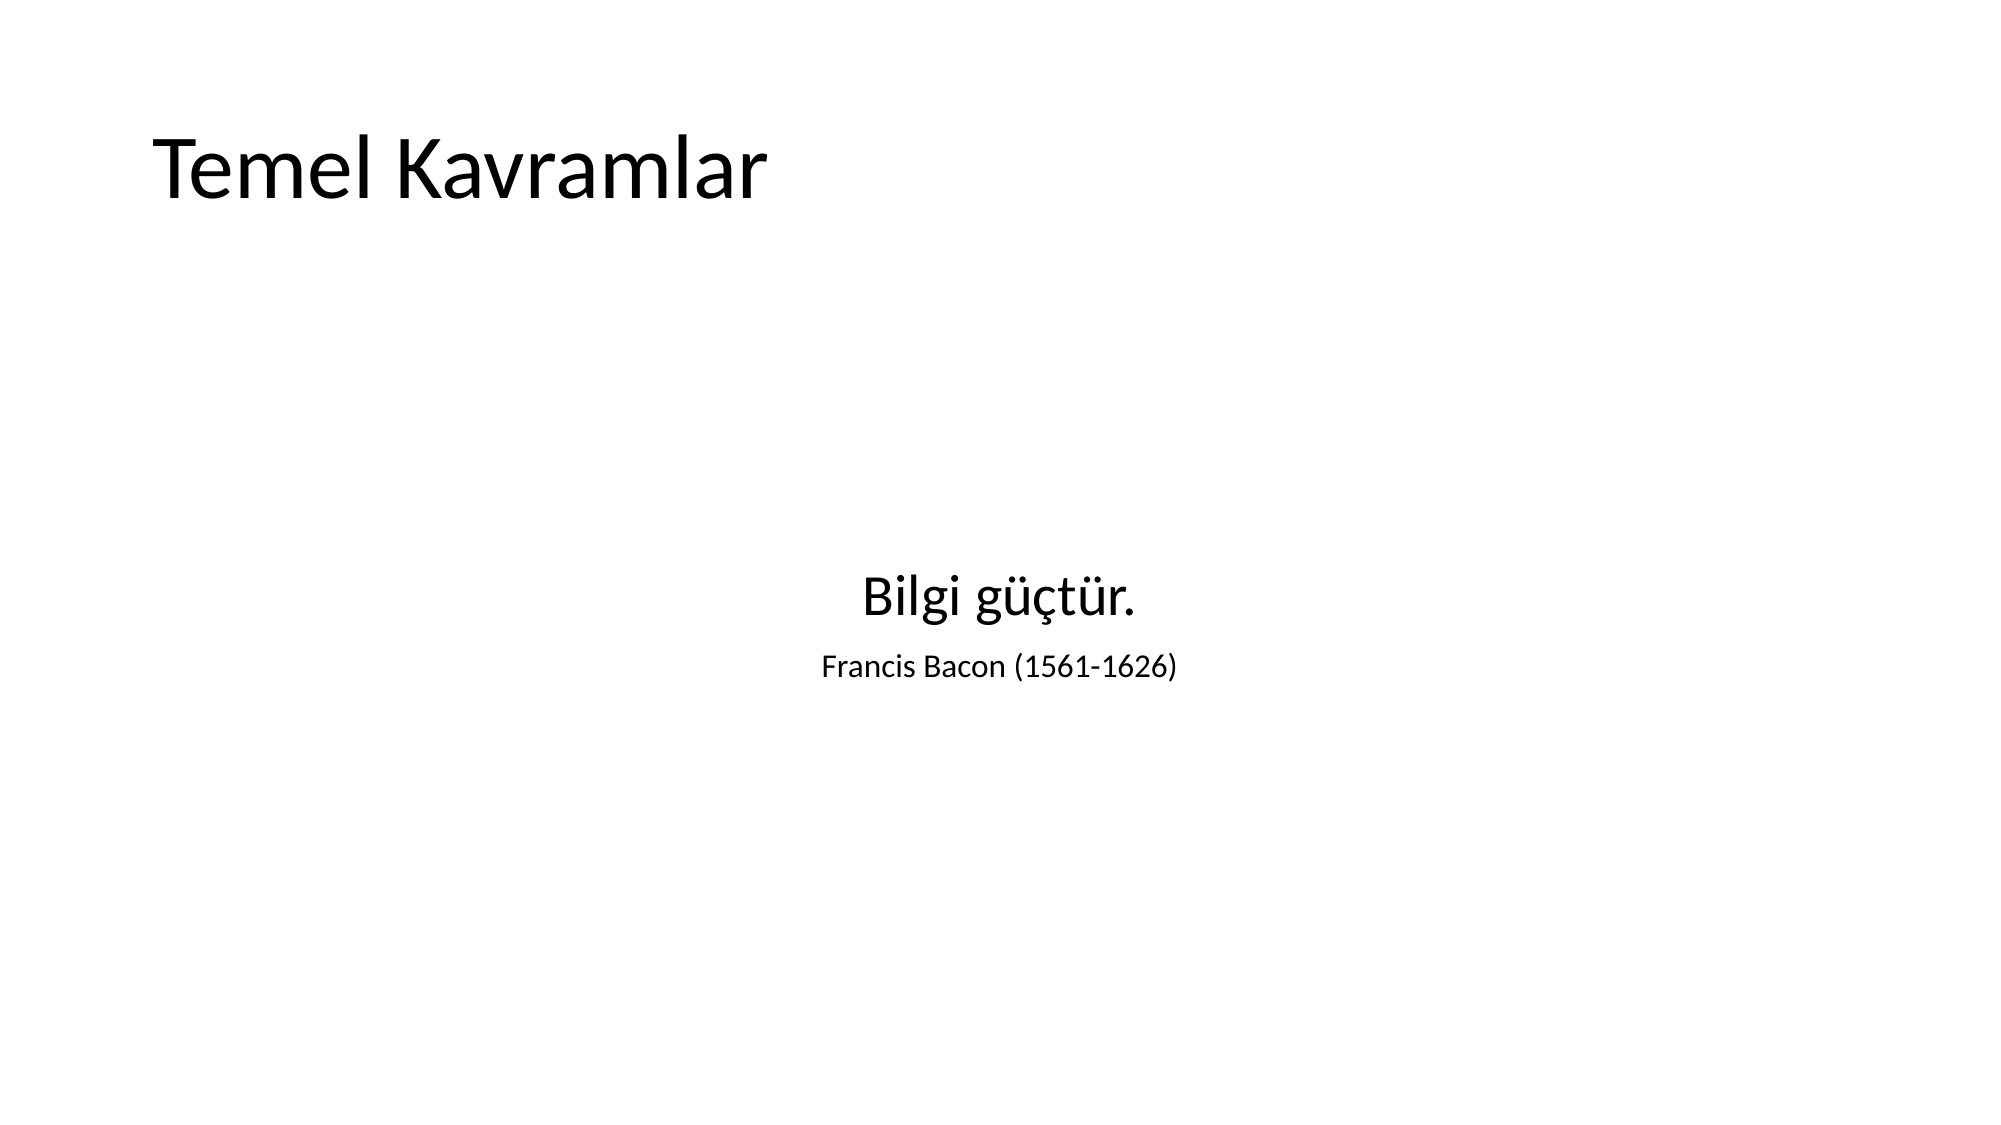

# Temel Kavramlar

Bilgi güçtür.
Francis Bacon (1561-1626)